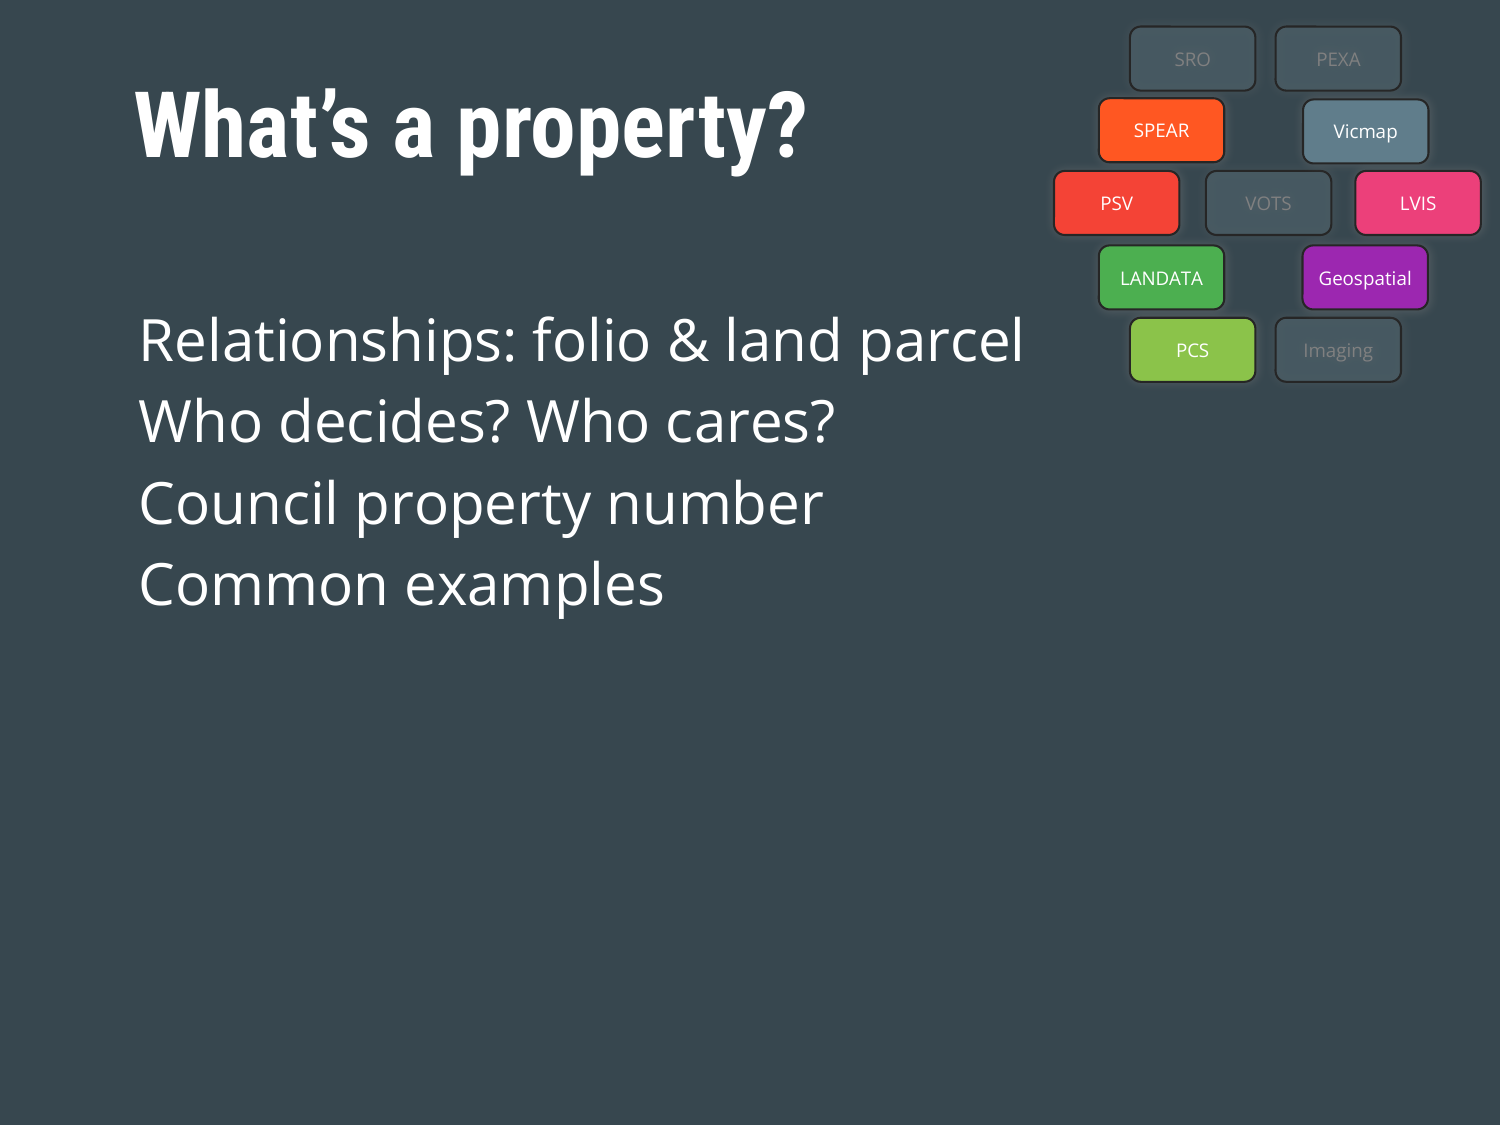

# What’s a property?
SRO
PEXA
SPEAR
Vicmap
PSV
LVIS
VOTS
LANDATA
Geospatial
PCS
Imaging
Relationships: folio & land parcel
Who decides? Who cares?
Council property number
Common examples